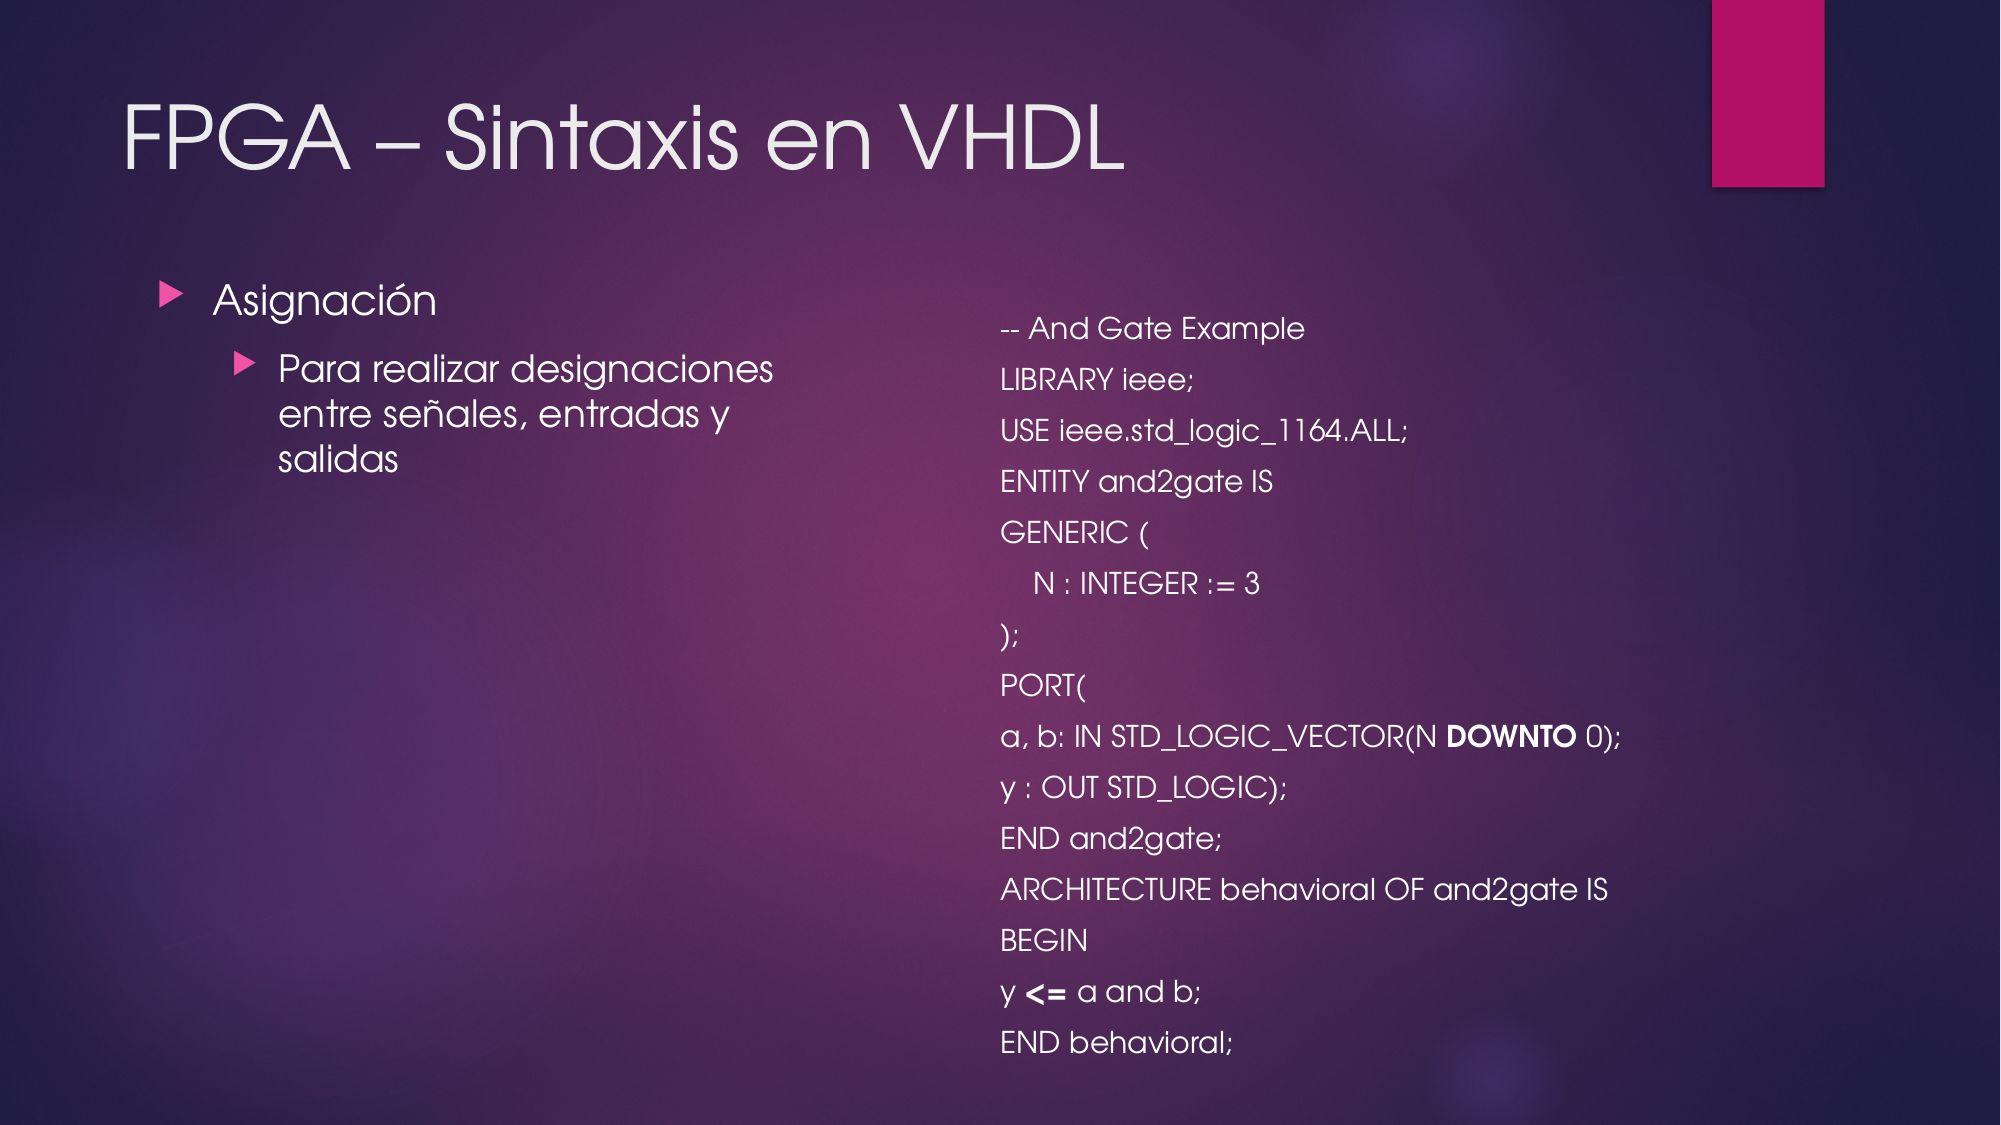

# FPGA – Sintaxis en VHDL
Asignación
Para realizar designaciones entre señales, entradas y salidas
-- And Gate Example
LIBRARY ieee;
USE ieee.std_logic_1164.ALL;
ENTITY and2gate IS
GENERIC (
    N : INTEGER := 3
);
PORT(
a, b: IN STD_LOGIC_VECTOR(N DOWNTO 0);
y : OUT STD_LOGIC);
END and2gate;
ARCHITECTURE behavioral OF and2gate IS
BEGIN
y <= a and b;
END behavioral;